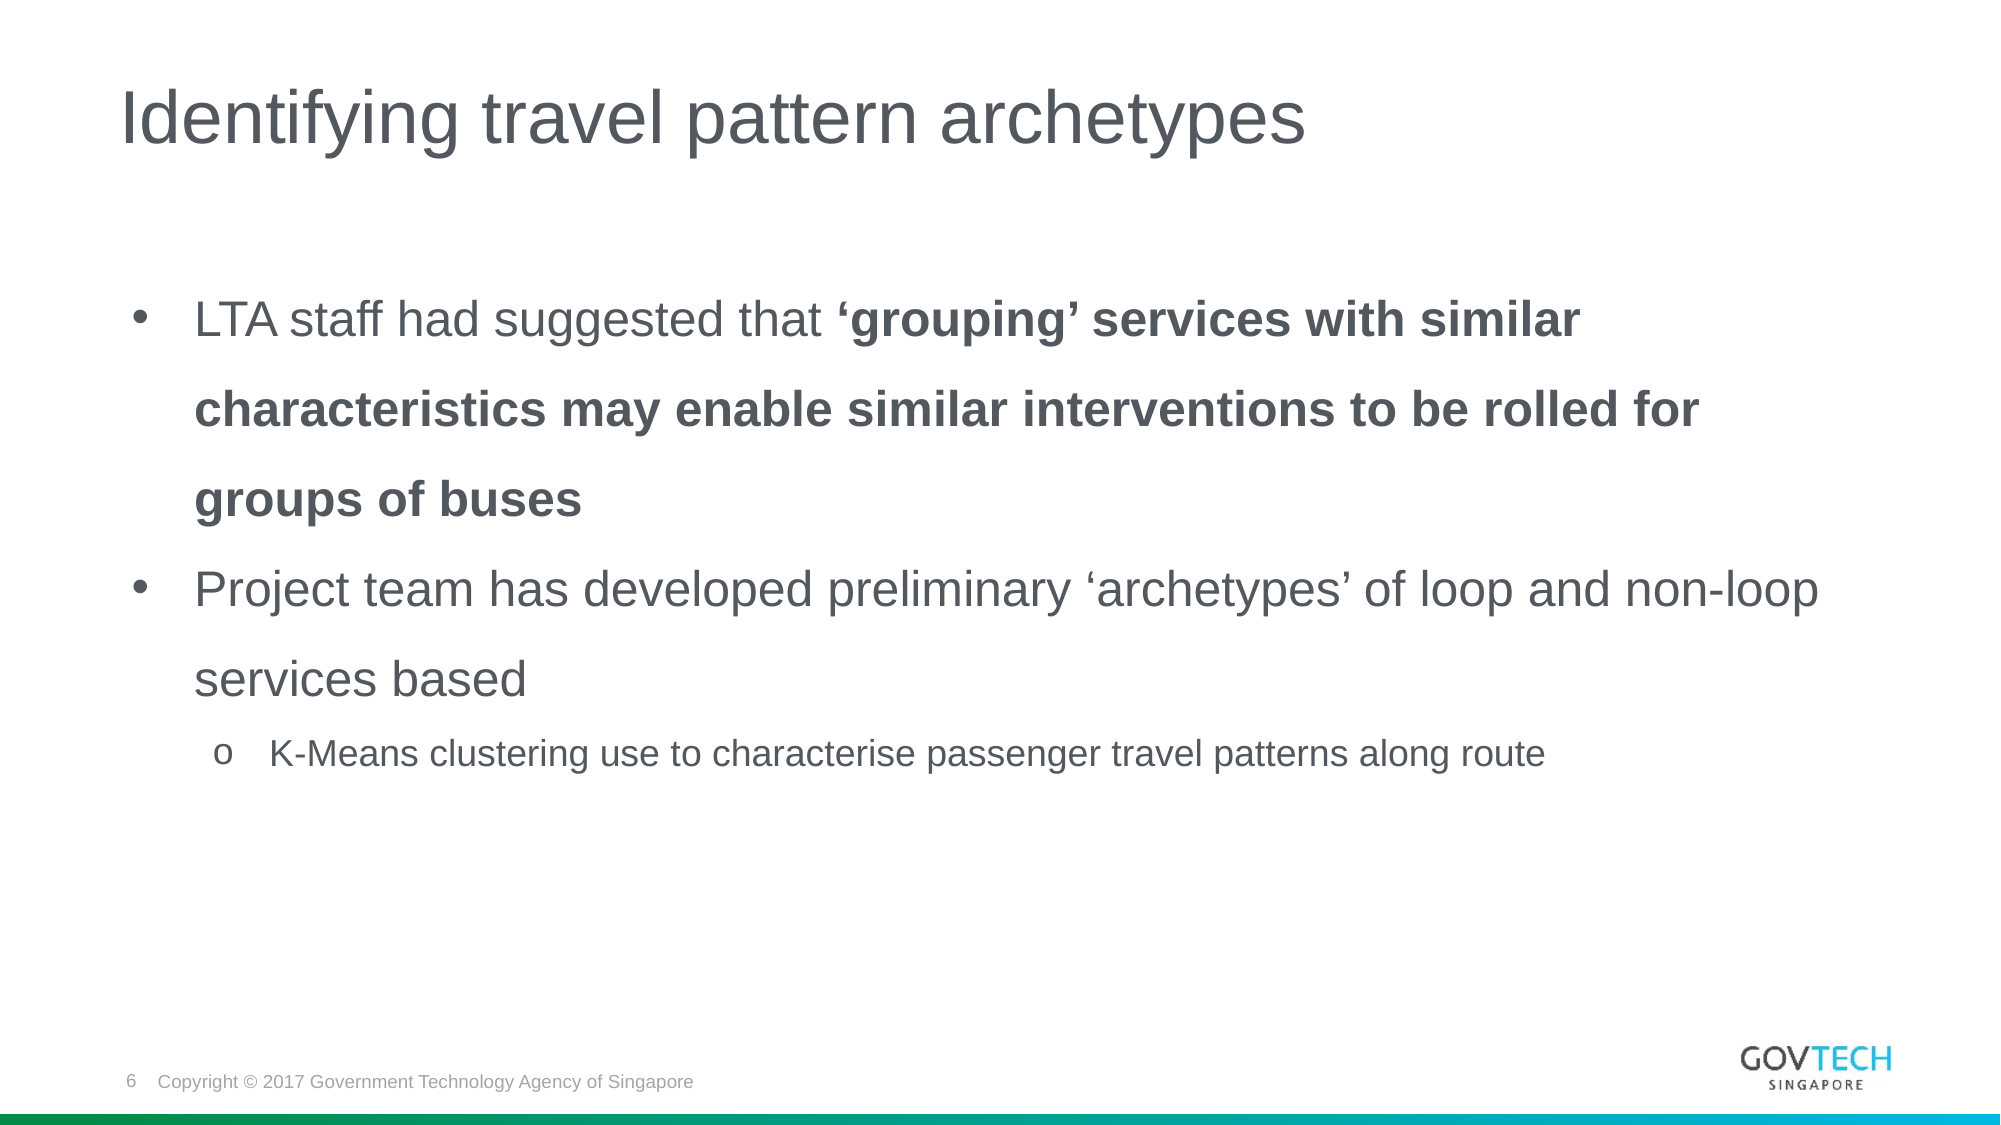

# Identifying travel pattern archetypes
LTA staff had suggested that ‘grouping’ services with similar characteristics may enable similar interventions to be rolled for groups of buses
Project team has developed preliminary ‘archetypes’ of loop and non-loop services based
K-Means clustering use to characterise passenger travel patterns along route

6